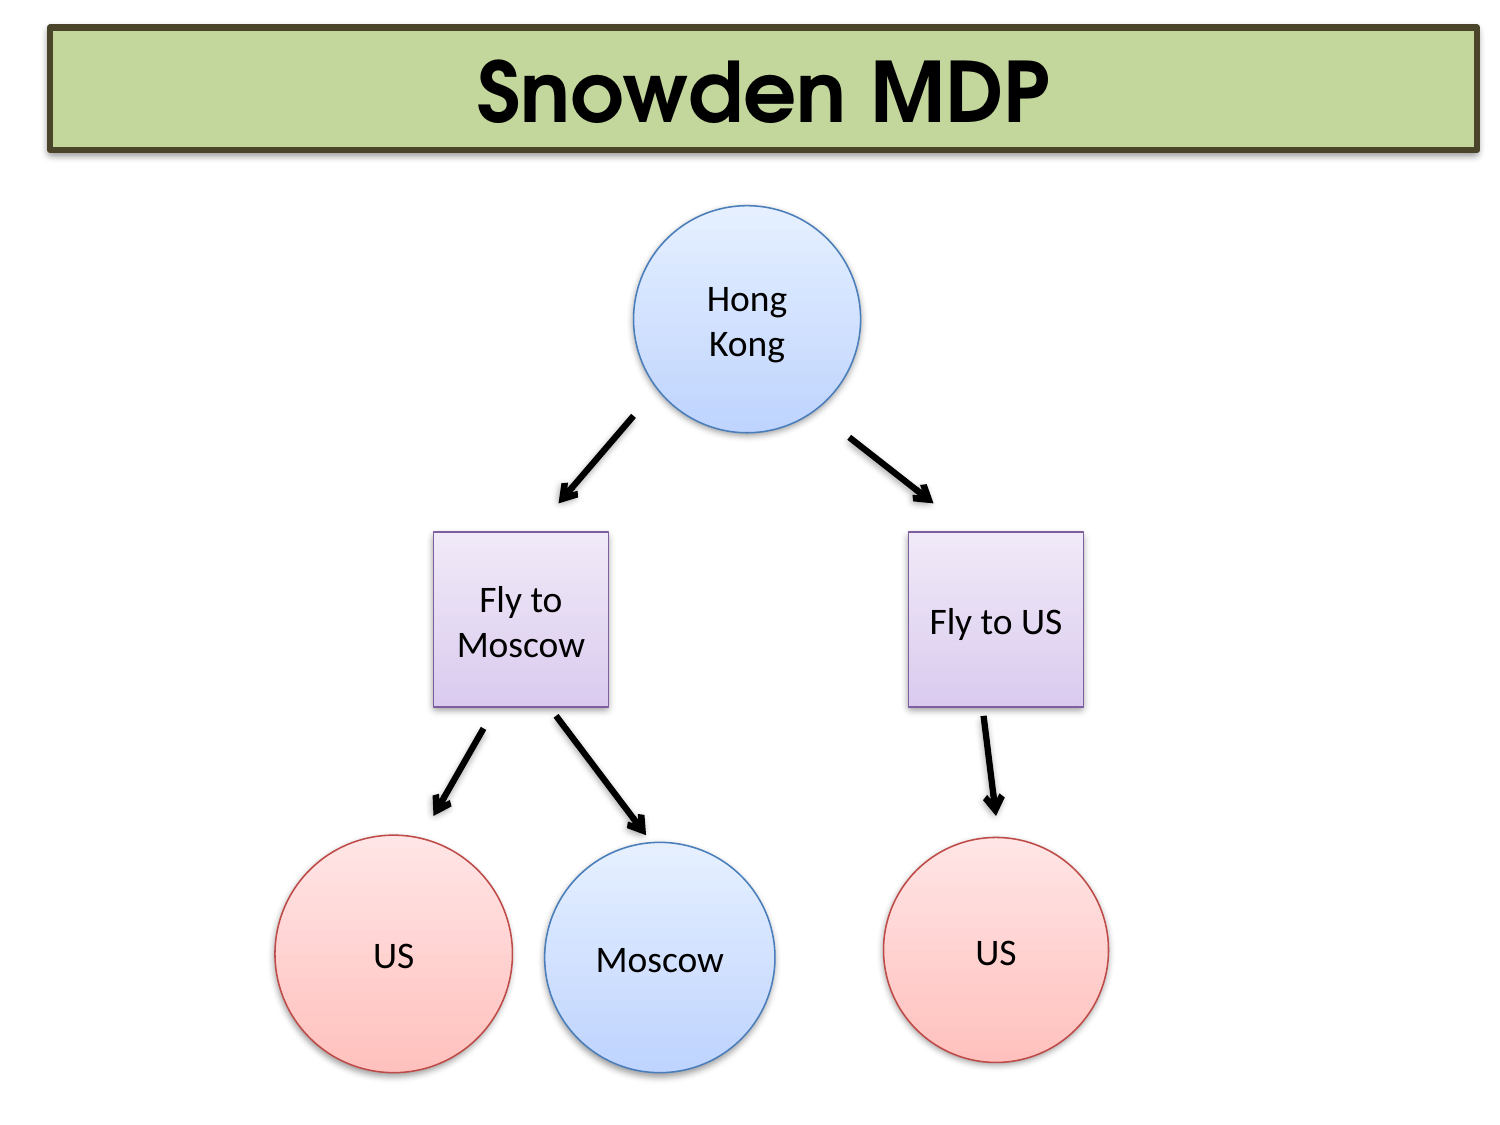

Snowden MDP
Hong Kong
Fly to Moscow
Fly to US
US
US
Moscow